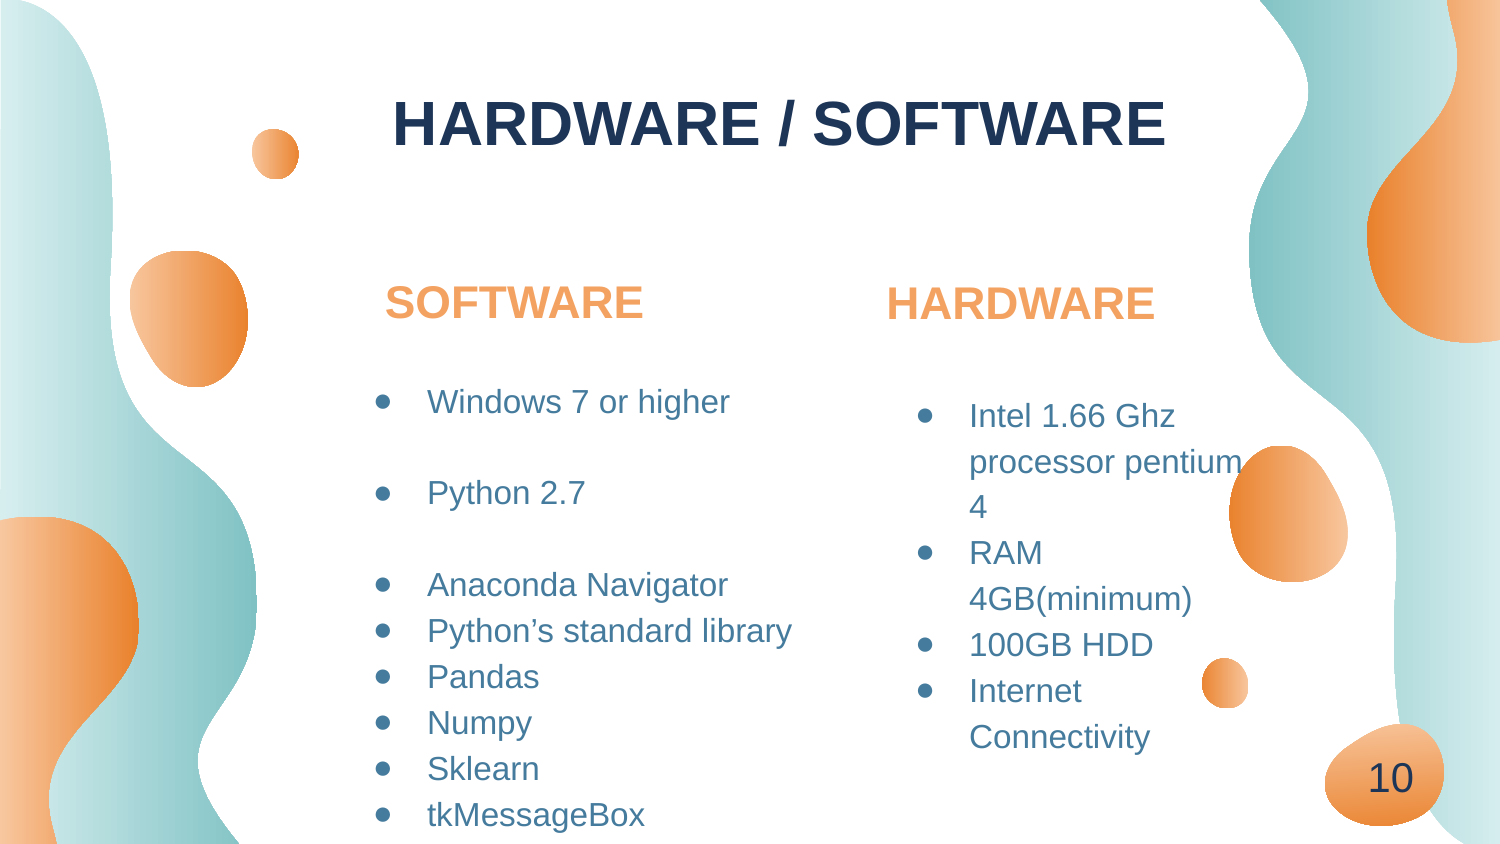

# HARDWARE / SOFTWARE
HARDWARE
SOFTWARE
Windows 7 or higher
Python 2.7
Anaconda Navigator
Python’s standard library
Pandas
Numpy
Sklearn
tkMessageBox
Dataset of Phishing websites
Intel 1.66 Ghz processor pentium 4
RAM 4GB(minimum)
100GB HDD
Internet Connectivity

10